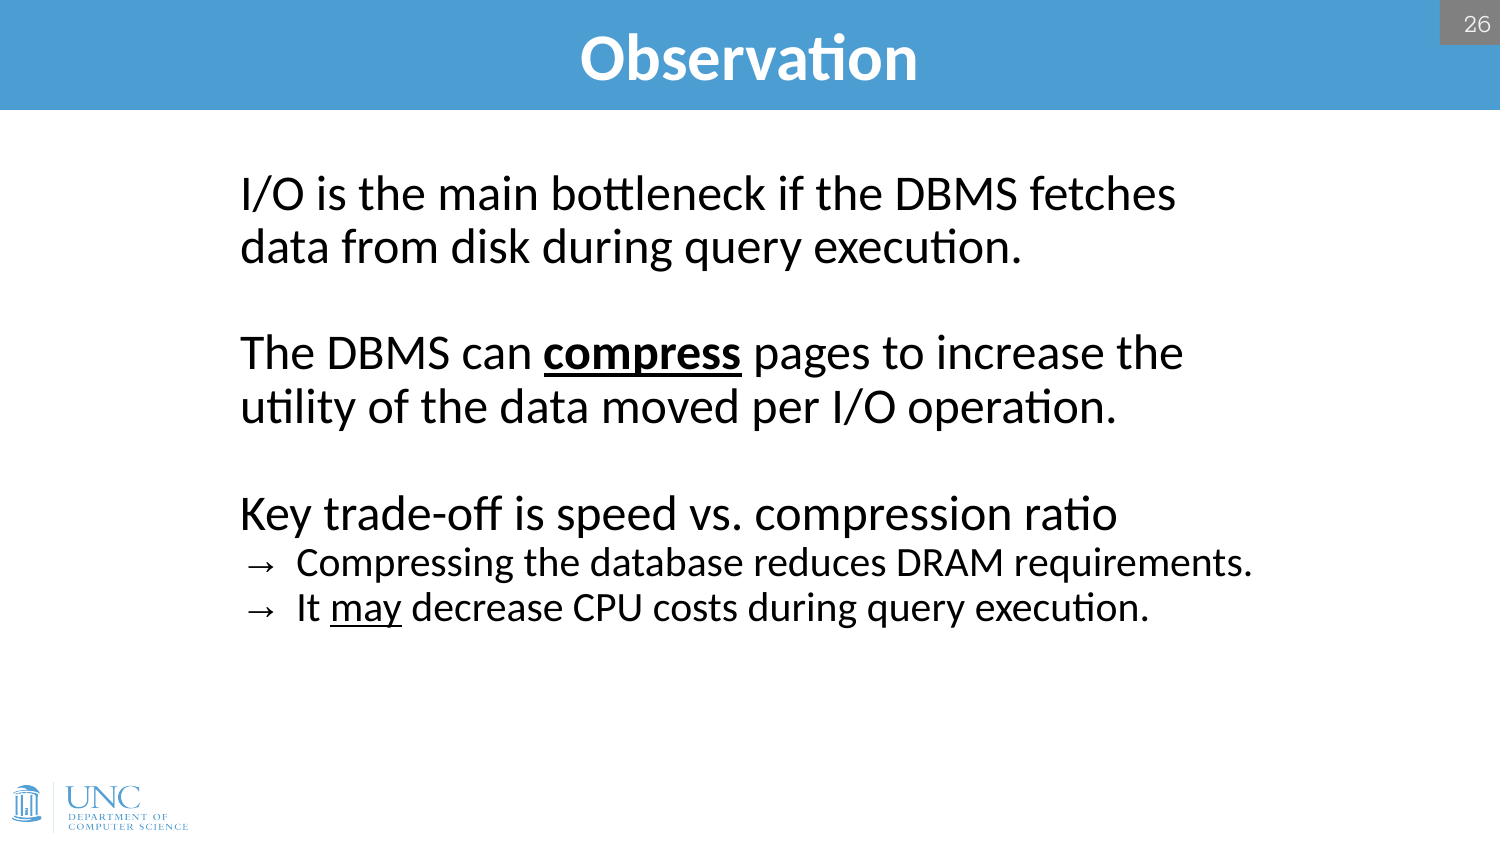

26
# Observation
I/O is the main bottleneck if the DBMS fetches data from disk during query execution.

The DBMS can compress pages to increase the utility of the data moved per I/O operation.

Key trade-off is speed vs. compression ratio
Compressing the database reduces DRAM requirements.
It may decrease CPU costs during query execution.